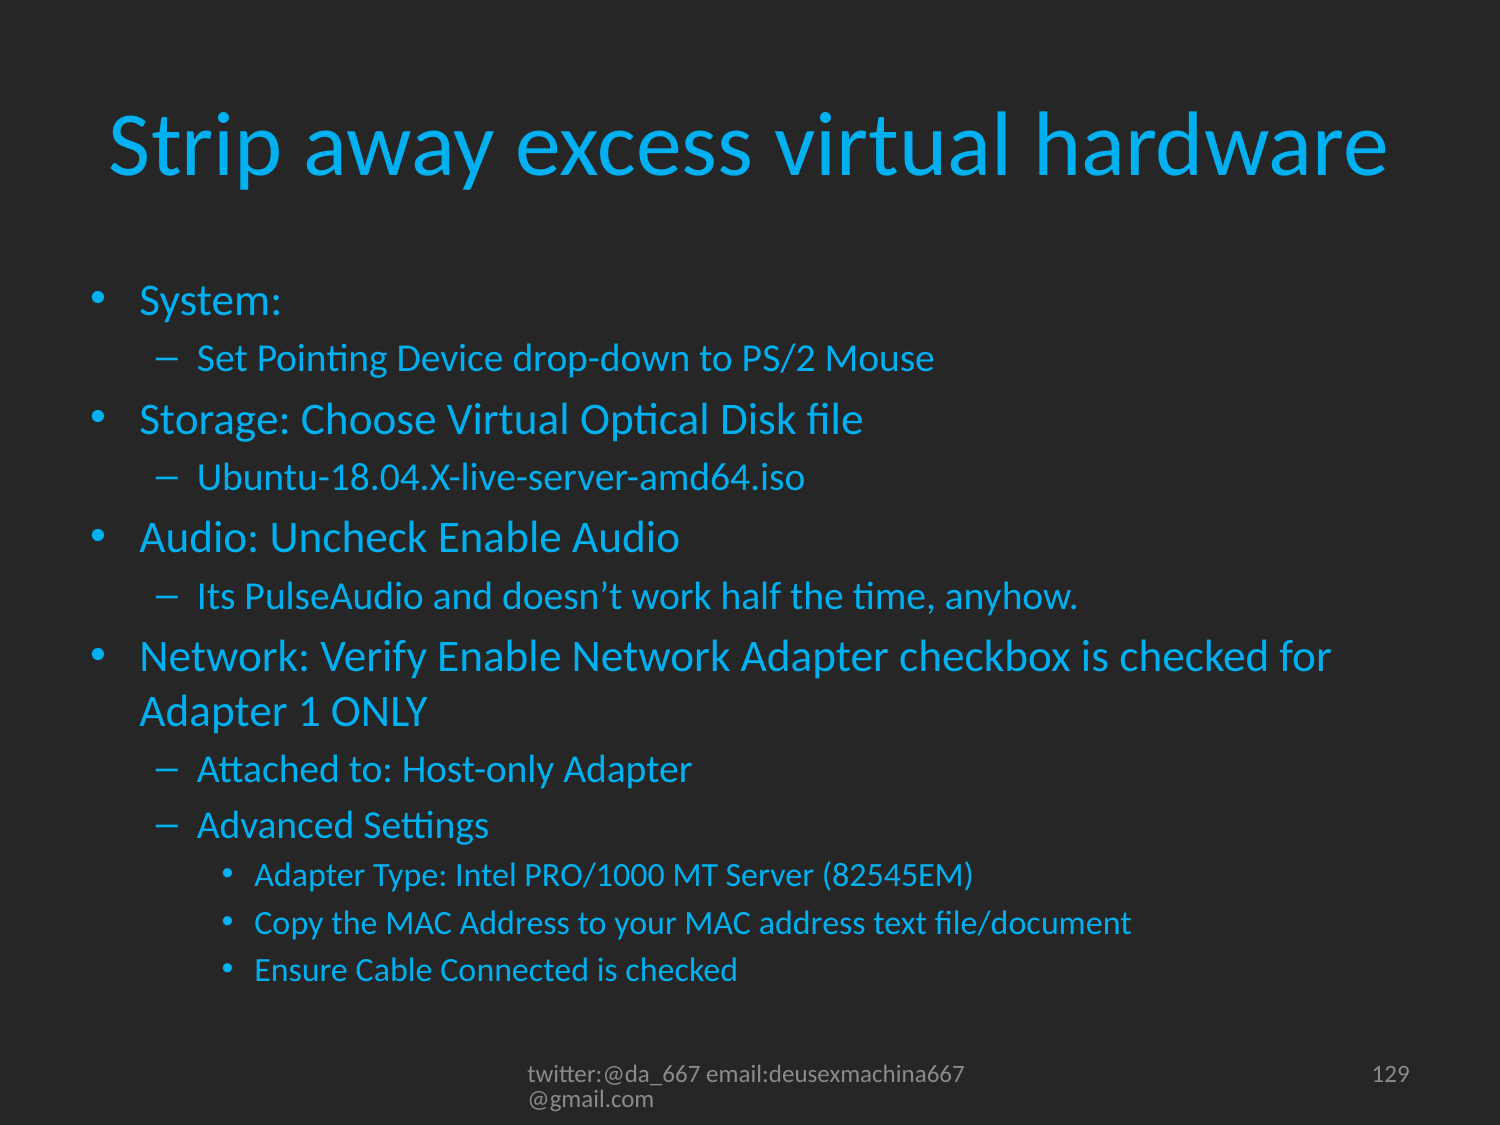

# Strip away excess virtual hardware
System:
Set Pointing Device drop-down to PS/2 Mouse
Storage: Choose Virtual Optical Disk file
Ubuntu-18.04.X-live-server-amd64.iso
Audio: Uncheck Enable Audio
Its PulseAudio and doesn’t work half the time, anyhow.
Network: Verify Enable Network Adapter checkbox is checked for Adapter 1 ONLY
Attached to: Host-only Adapter
Advanced Settings
Adapter Type: Intel PRO/1000 MT Server (82545EM)
Copy the MAC Address to your MAC address text file/document
Ensure Cable Connected is checked

twitter:@da_667 email:deusexmachina667@gmail.com
129